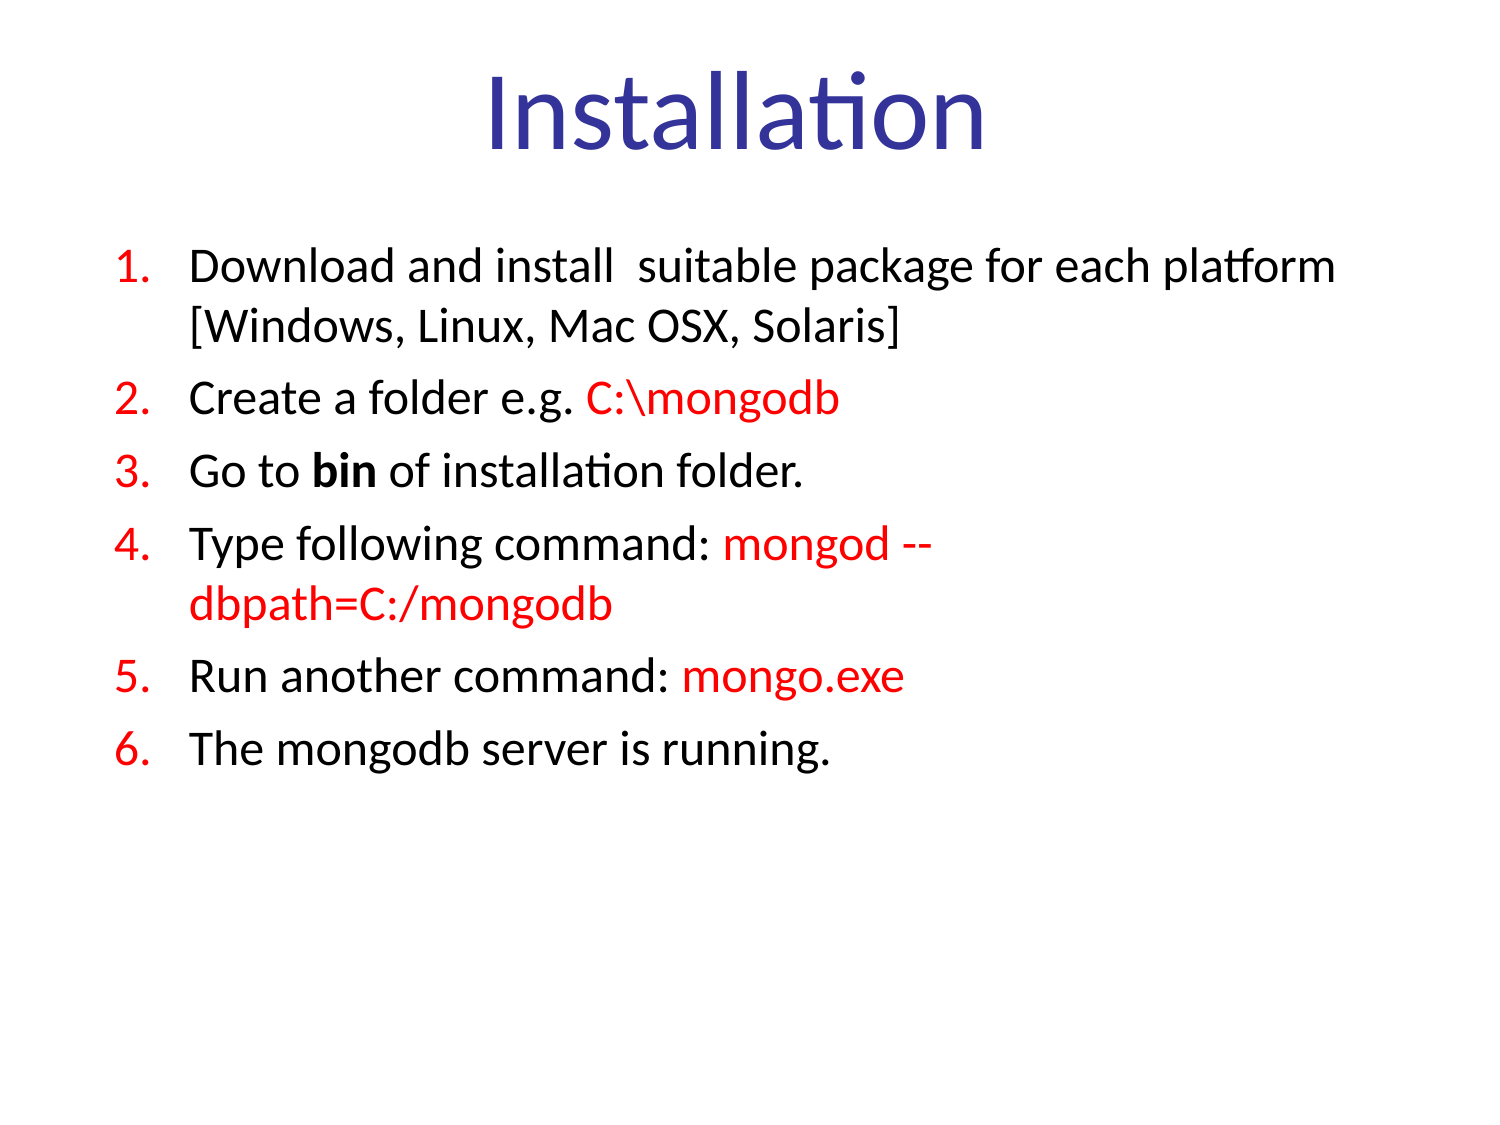

# Installation
Download and install  suitable package for each platform [Windows, Linux, Mac OSX, Solaris]
Create a folder e.g. C:\mongodb
Go to bin of installation folder.
Type following command: mongod -- dbpath=C:/mongodb
Run another command: mongo.exe
The mongodb server is running.
23